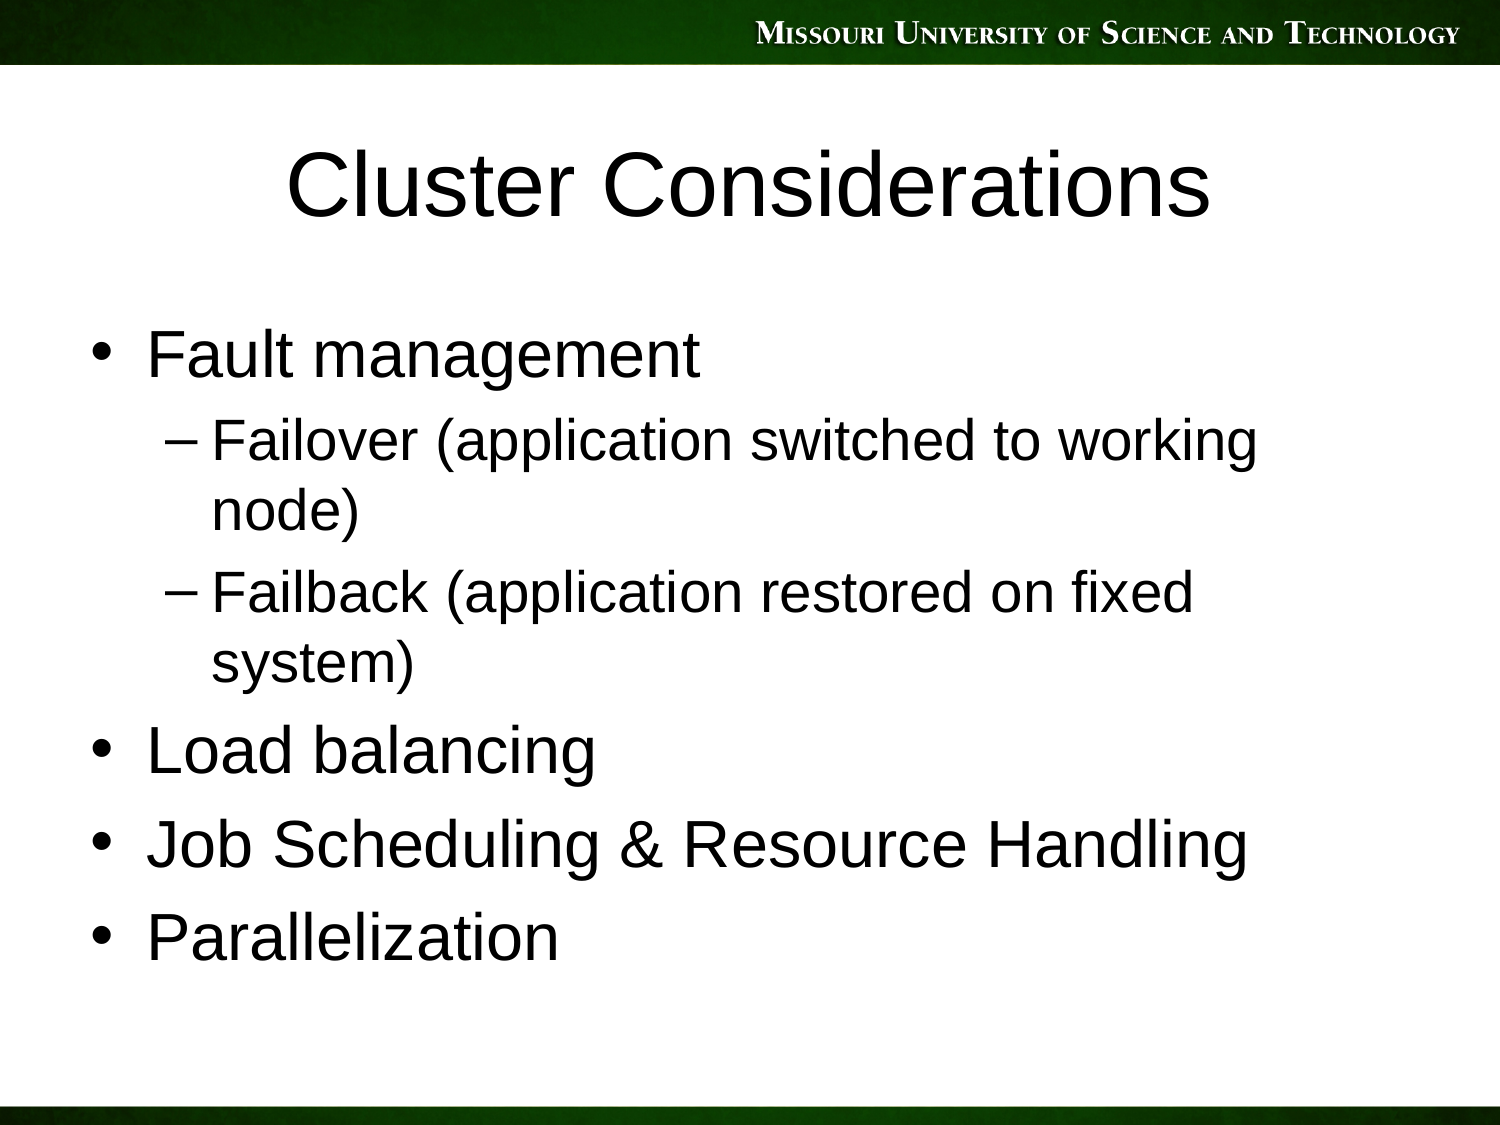

# Cluster Considerations
Fault management
Failover (application switched to working node)
Failback (application restored on fixed system)
Load balancing
Job Scheduling & Resource Handling
Parallelization